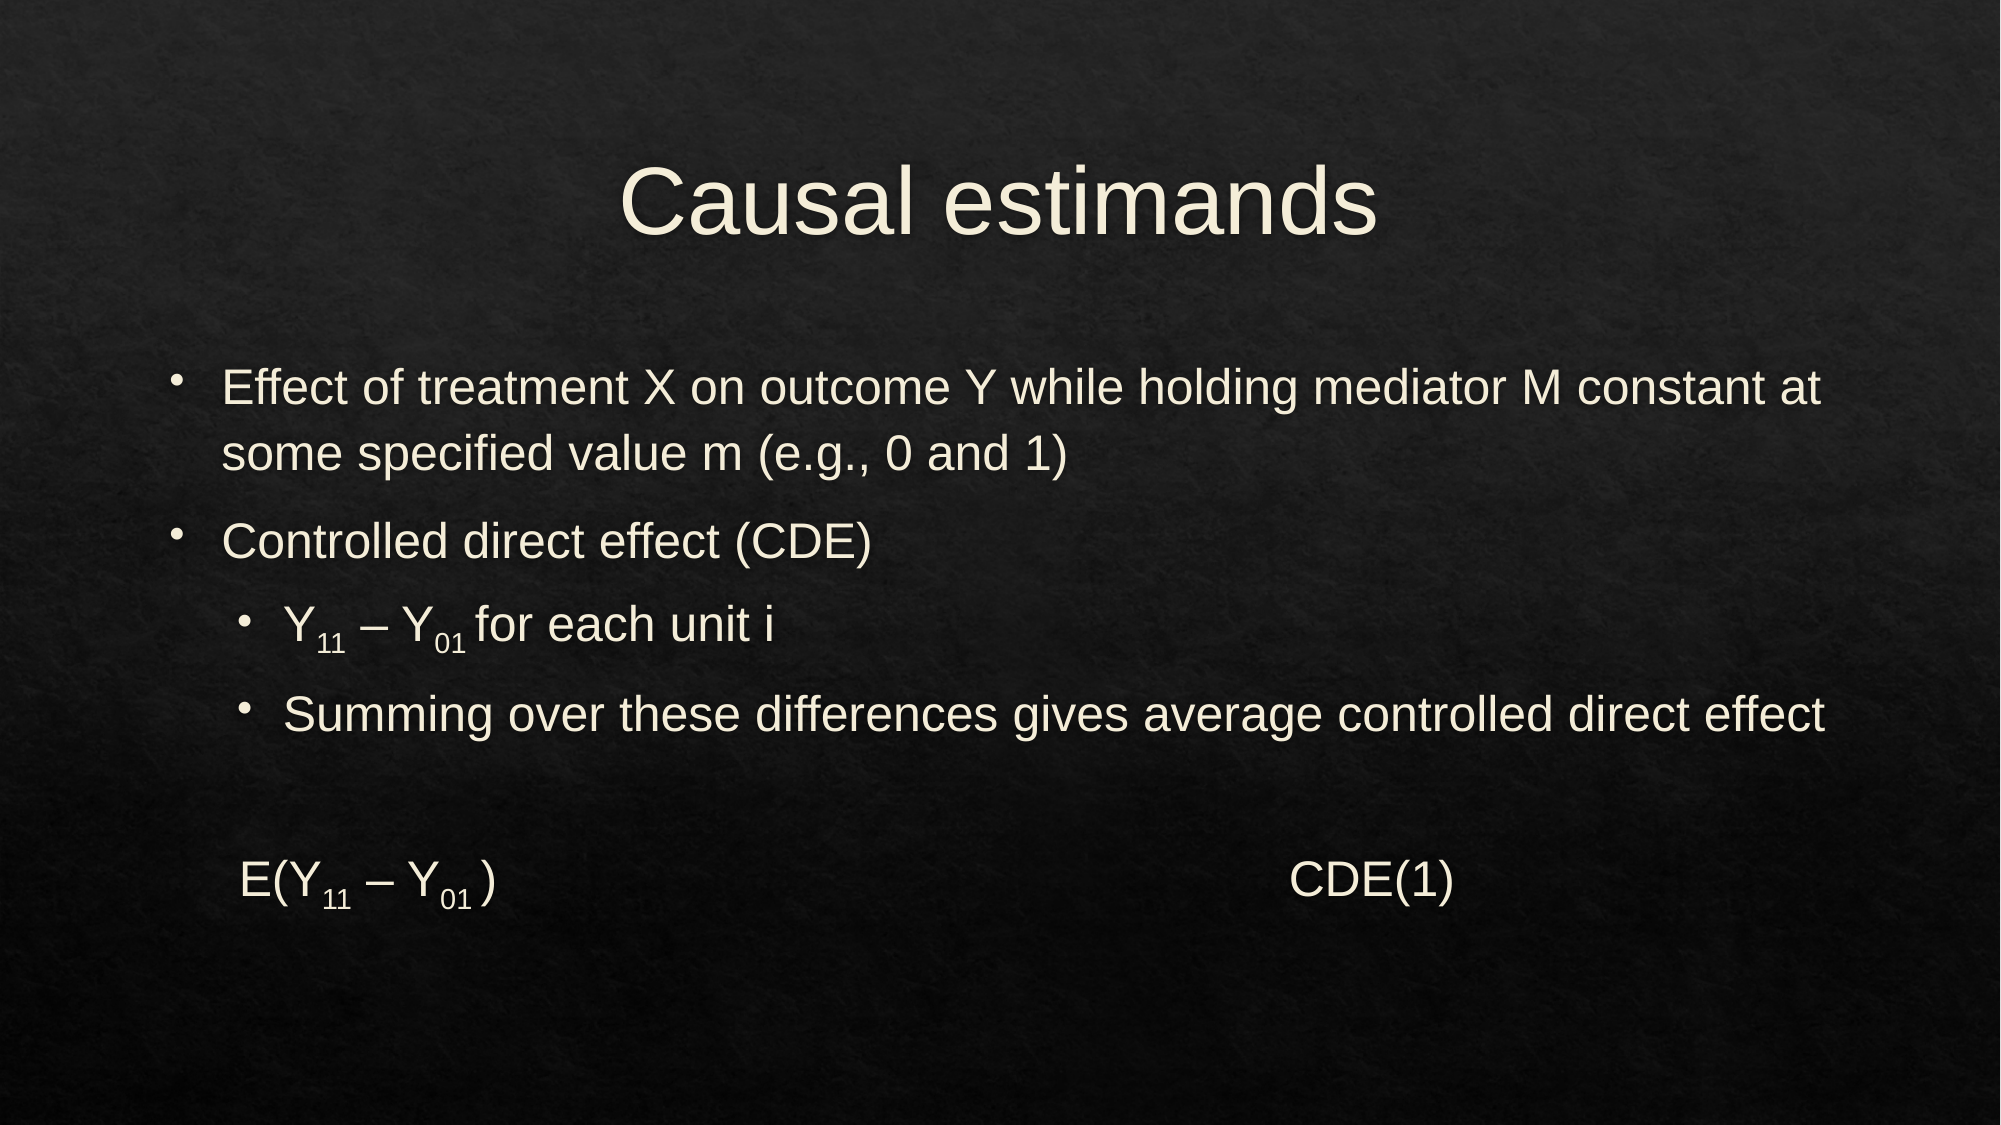

# Causal estimands
Effect of treatment X on outcome Y while holding mediator M constant at some specified value m (e.g., 0 and 1)
Controlled direct effect (CDE)
Y11 – Y01 for each unit i
Summing over these differences gives average controlled direct effect

E(Y11 – Y01 )						CDE(1)